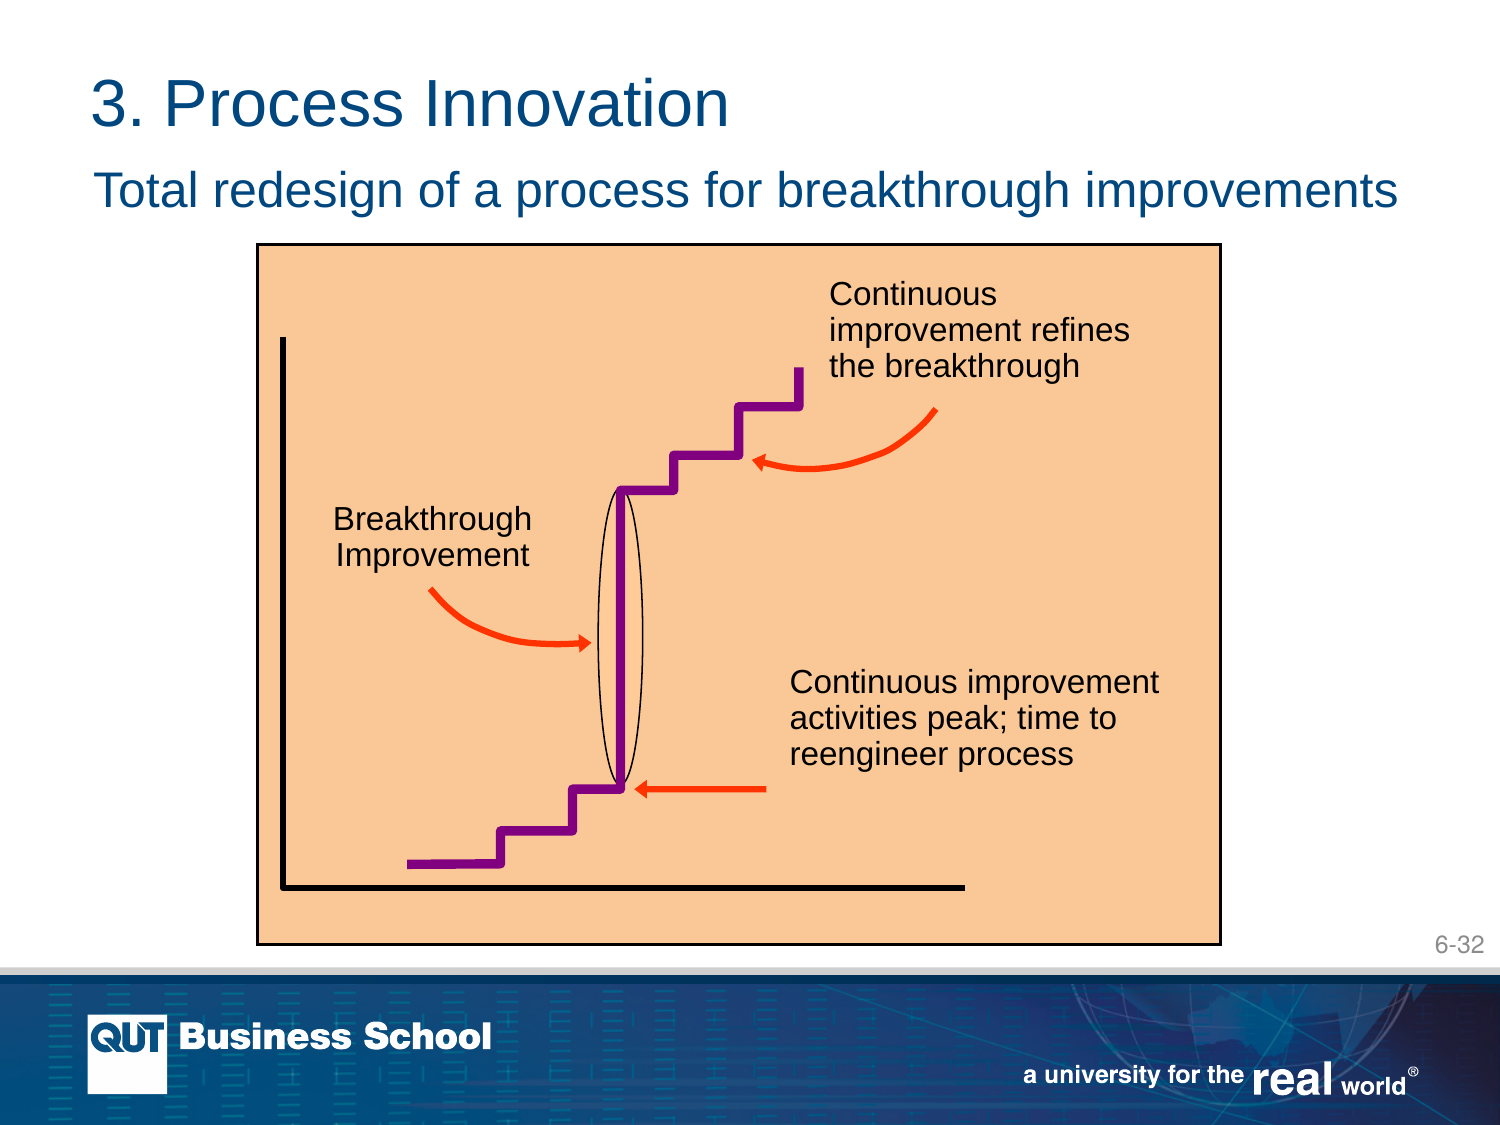

# 3. Process Innovation
Total redesign of a process for breakthrough improvements

Continuous improvement refines the breakthrough

Breakthrough Improvement

Continuous improvement activities peak; time to reengineer process

6-32